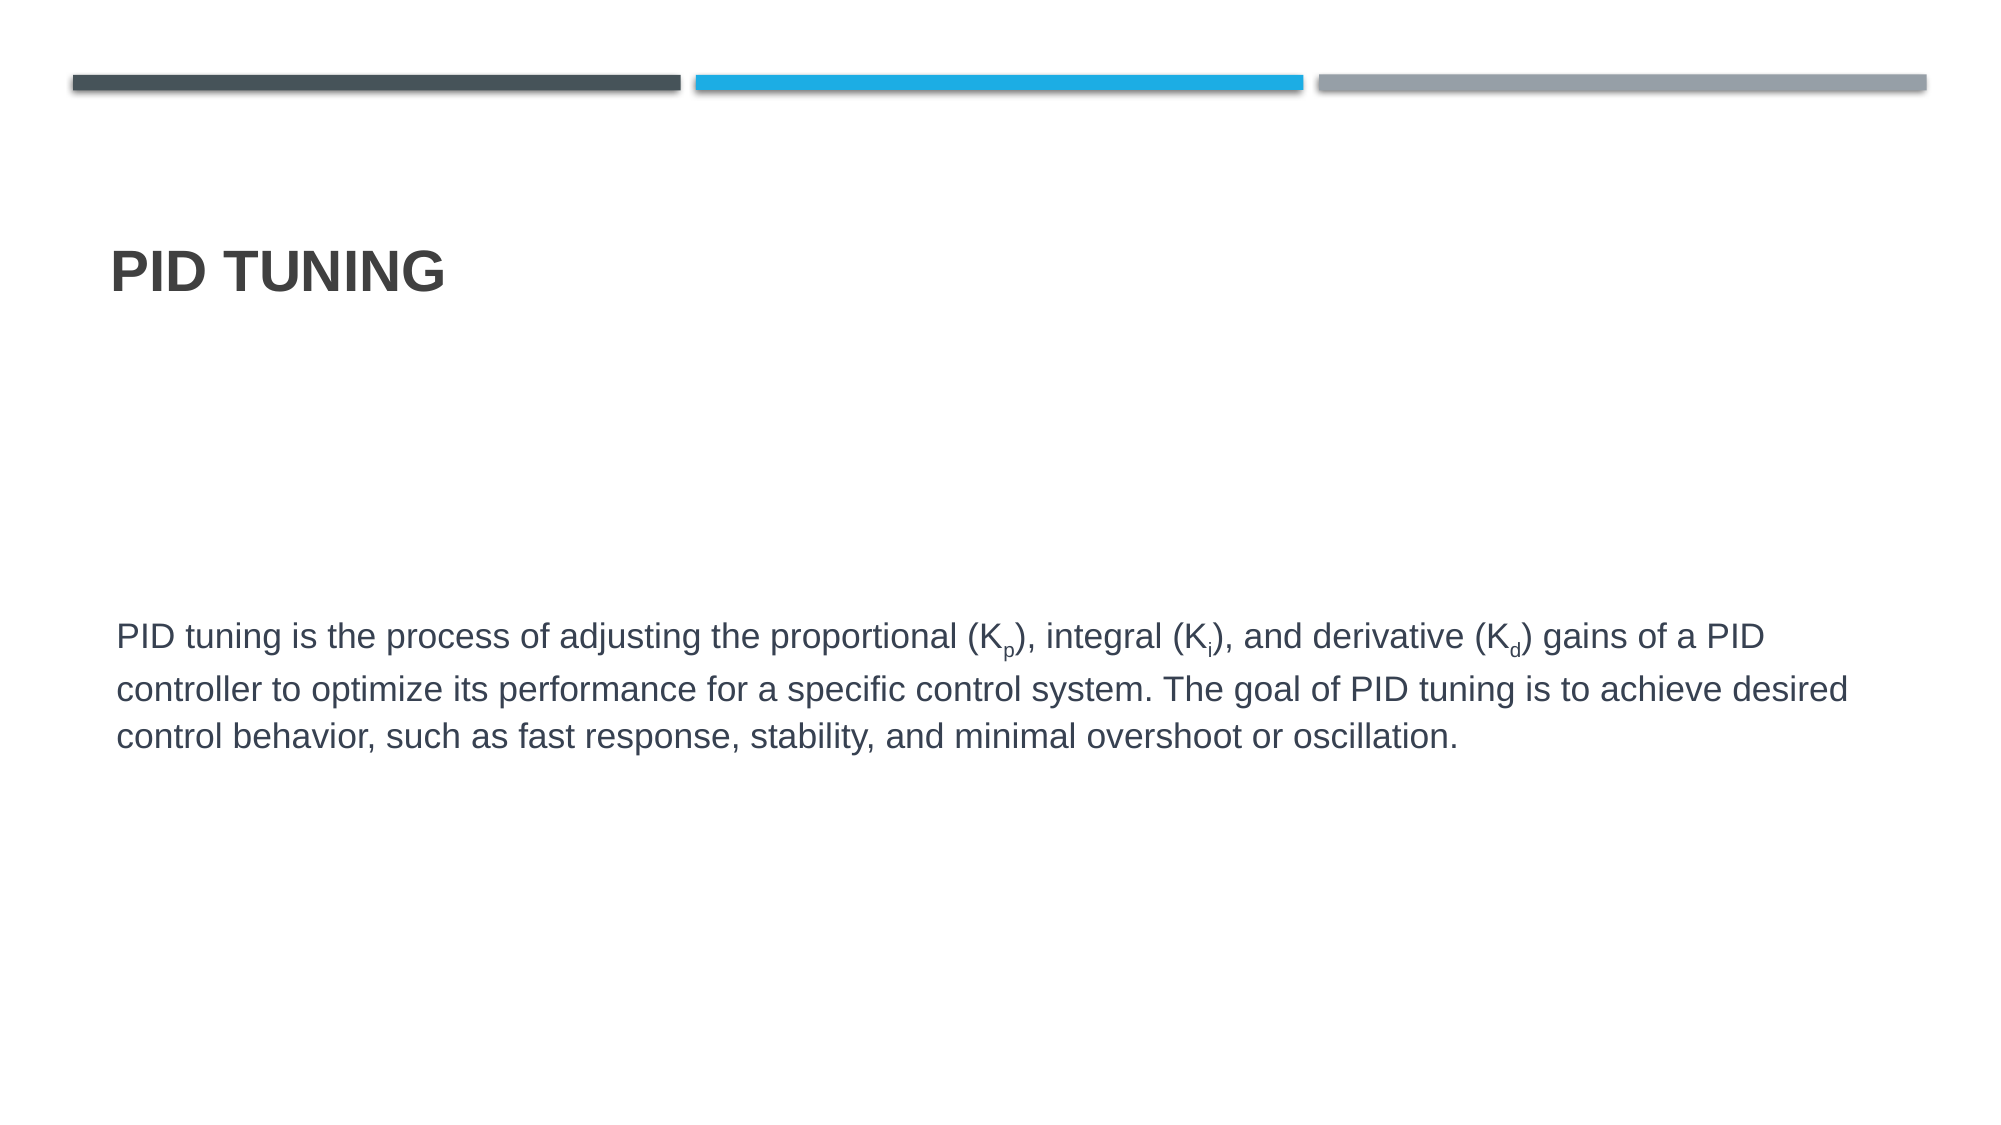

# PID Tuning
PID tuning is the process of adjusting the proportional (Kp), integral (Ki), and derivative (Kd) gains of a PID controller to optimize its performance for a specific control system. The goal of PID tuning is to achieve desired control behavior, such as fast response, stability, and minimal overshoot or oscillation.